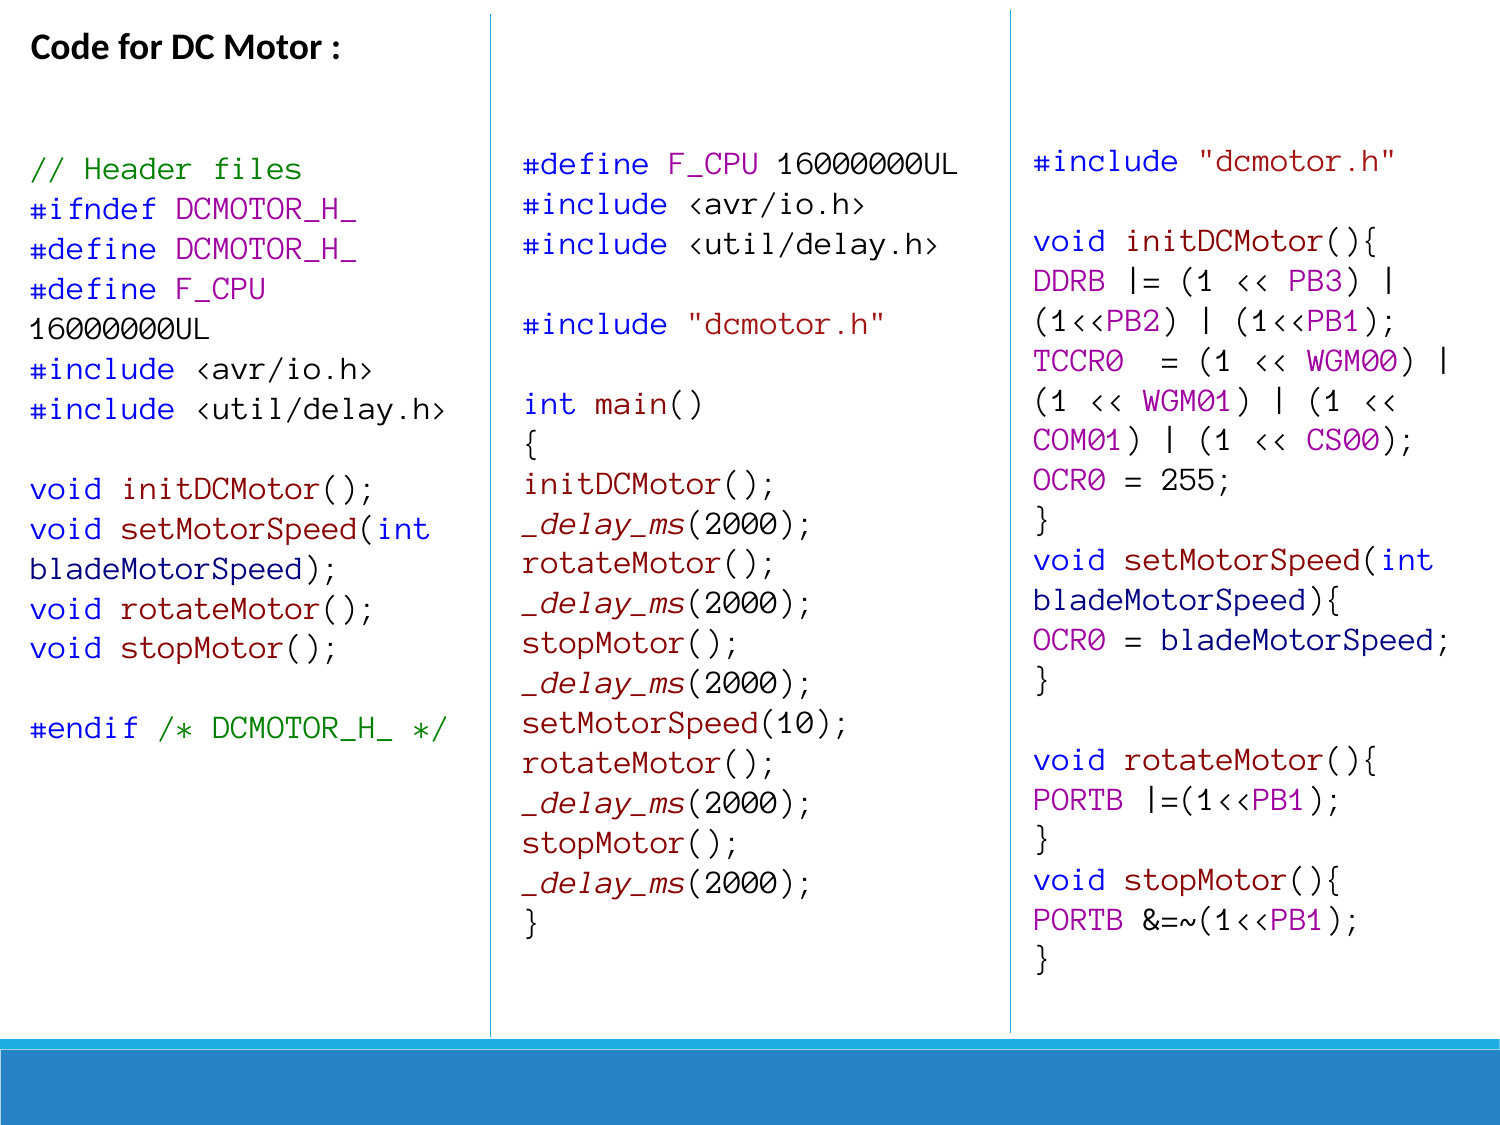

Code for DC Motor :

// Header files
#ifndef DCMOTOR_H_
#define DCMOTOR_H_
#define F_CPU 16000000UL
#include <avr/io.h>
#include <util/delay.h>

void initDCMotor();
void setMotorSpeed(int bladeMotorSpeed);
void rotateMotor();
void stopMotor();

#endif /* DCMOTOR_H_ */

#define F_CPU 16000000UL
#include <avr/io.h>
#include <util/delay.h>

#include "dcmotor.h"

int main()
{
initDCMotor();
_delay_ms(2000);
rotateMotor();
_delay_ms(2000);
stopMotor();
_delay_ms(2000);
setMotorSpeed(10);
rotateMotor();
_delay_ms(2000);
stopMotor();
_delay_ms(2000);
}
#include "dcmotor.h"

void initDCMotor(){
DDRB |= (1 << PB3) | (1<<PB2) | (1<<PB1);
TCCR0  = (1 << WGM00) | (1 << WGM01) | (1 << COM01) | (1 << CS00);
OCR0 = 255;
}
void setMotorSpeed(int bladeMotorSpeed){
OCR0 = bladeMotorSpeed;
}

void rotateMotor(){
PORTB |=(1<<PB1);
}
void stopMotor(){
PORTB &=~(1<<PB1);
}